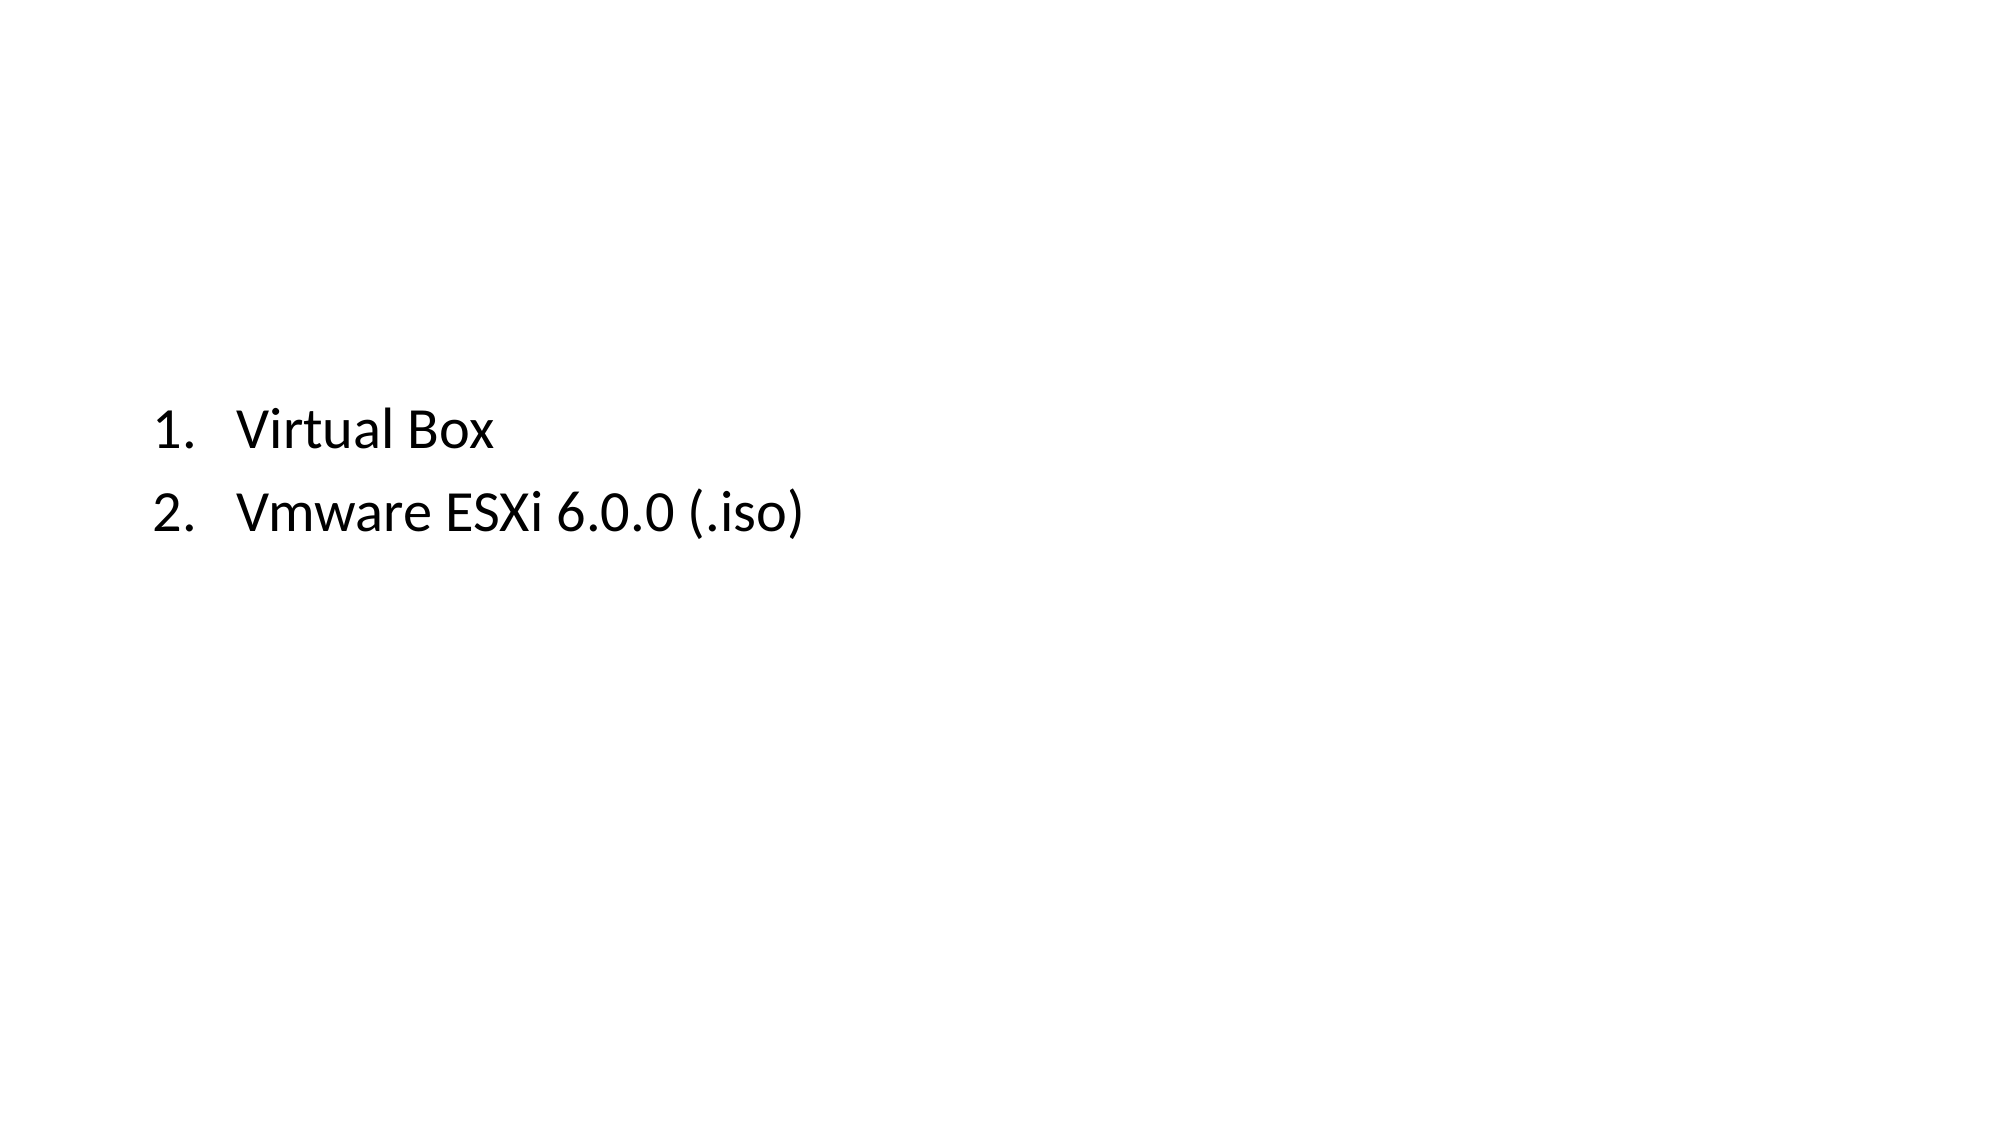

#

Virtual Box
Vmware ESXi 6.0.0 (.iso)